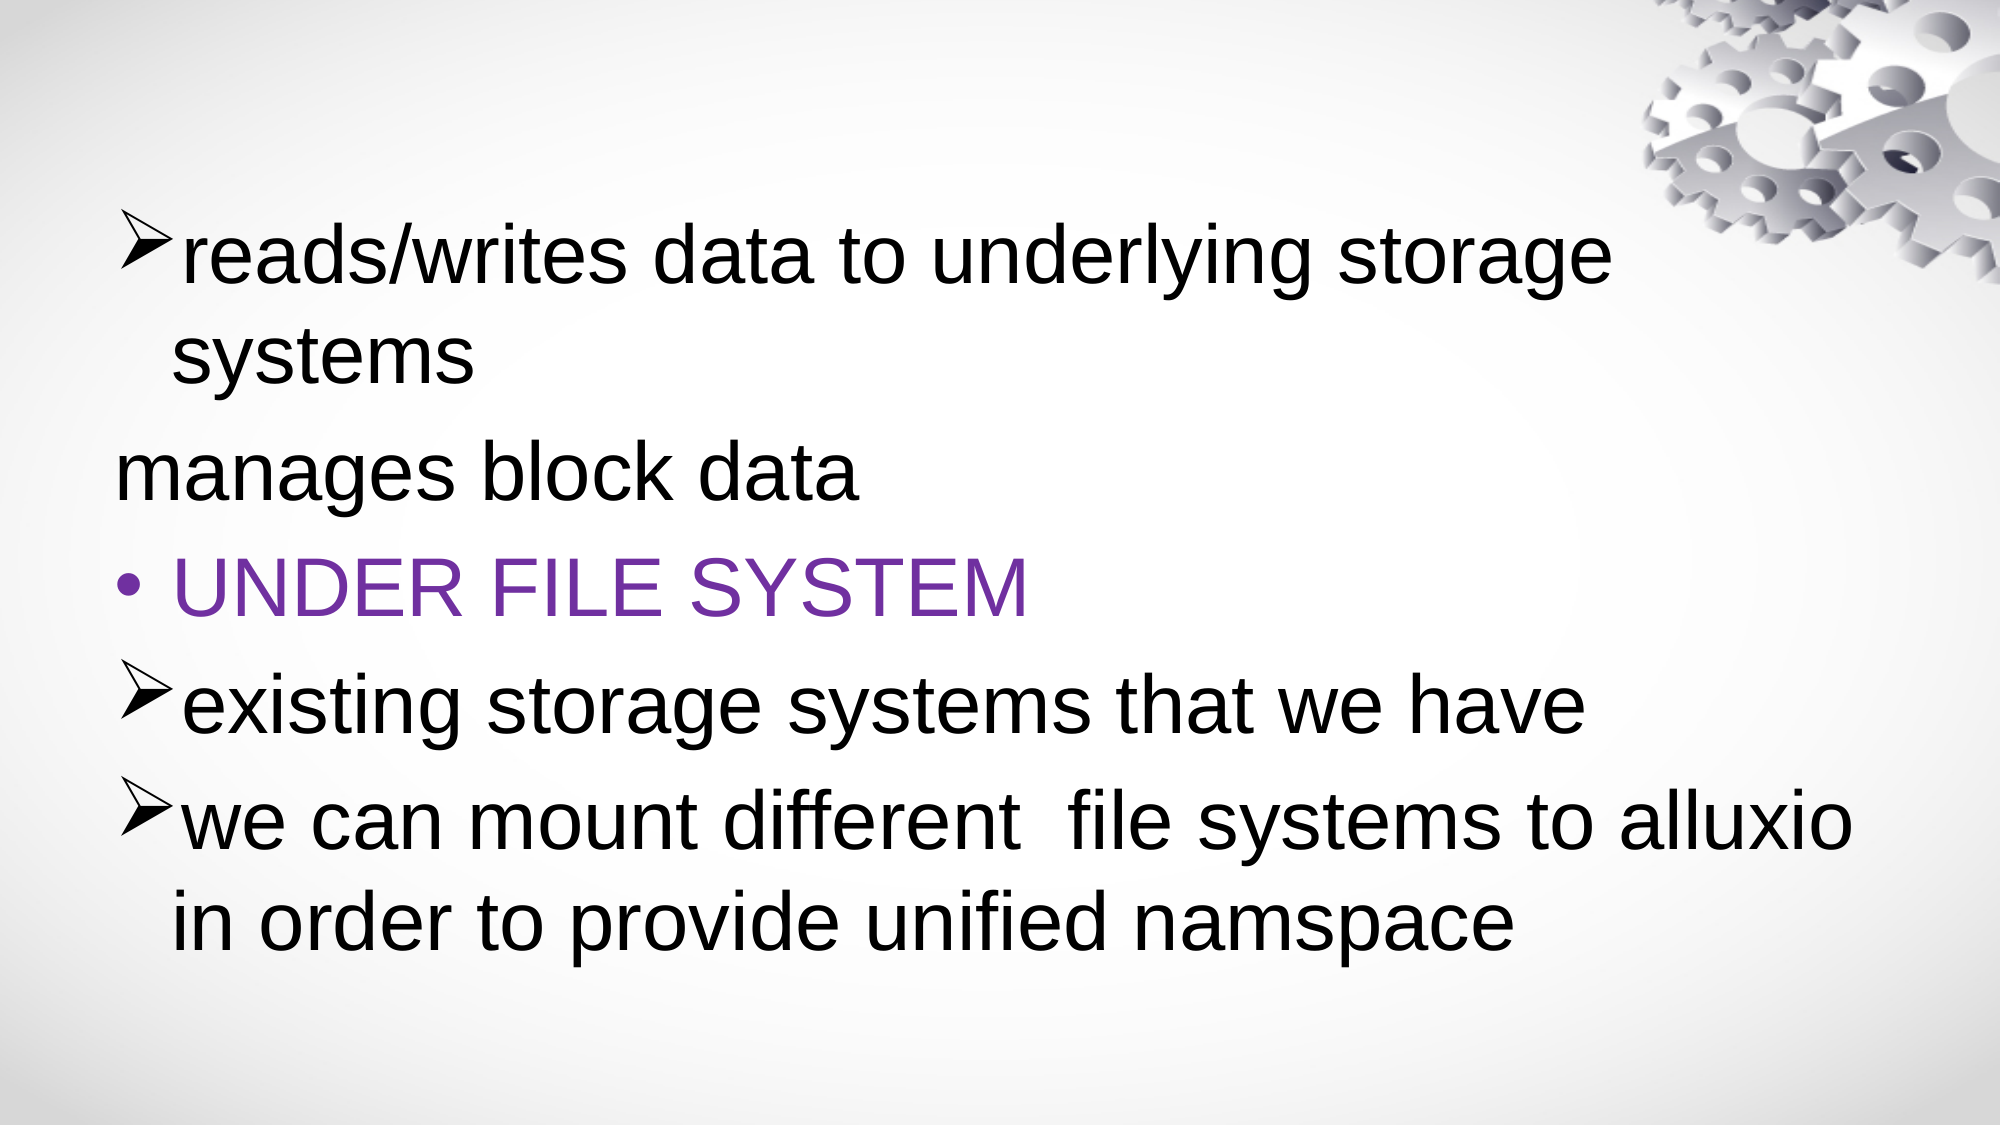

reads/writes data to underlying storage systems
manages block data
UNDER FILE SYSTEM
existing storage systems that we have
we can mount different  file systems to alluxio in order to provide unified namspace